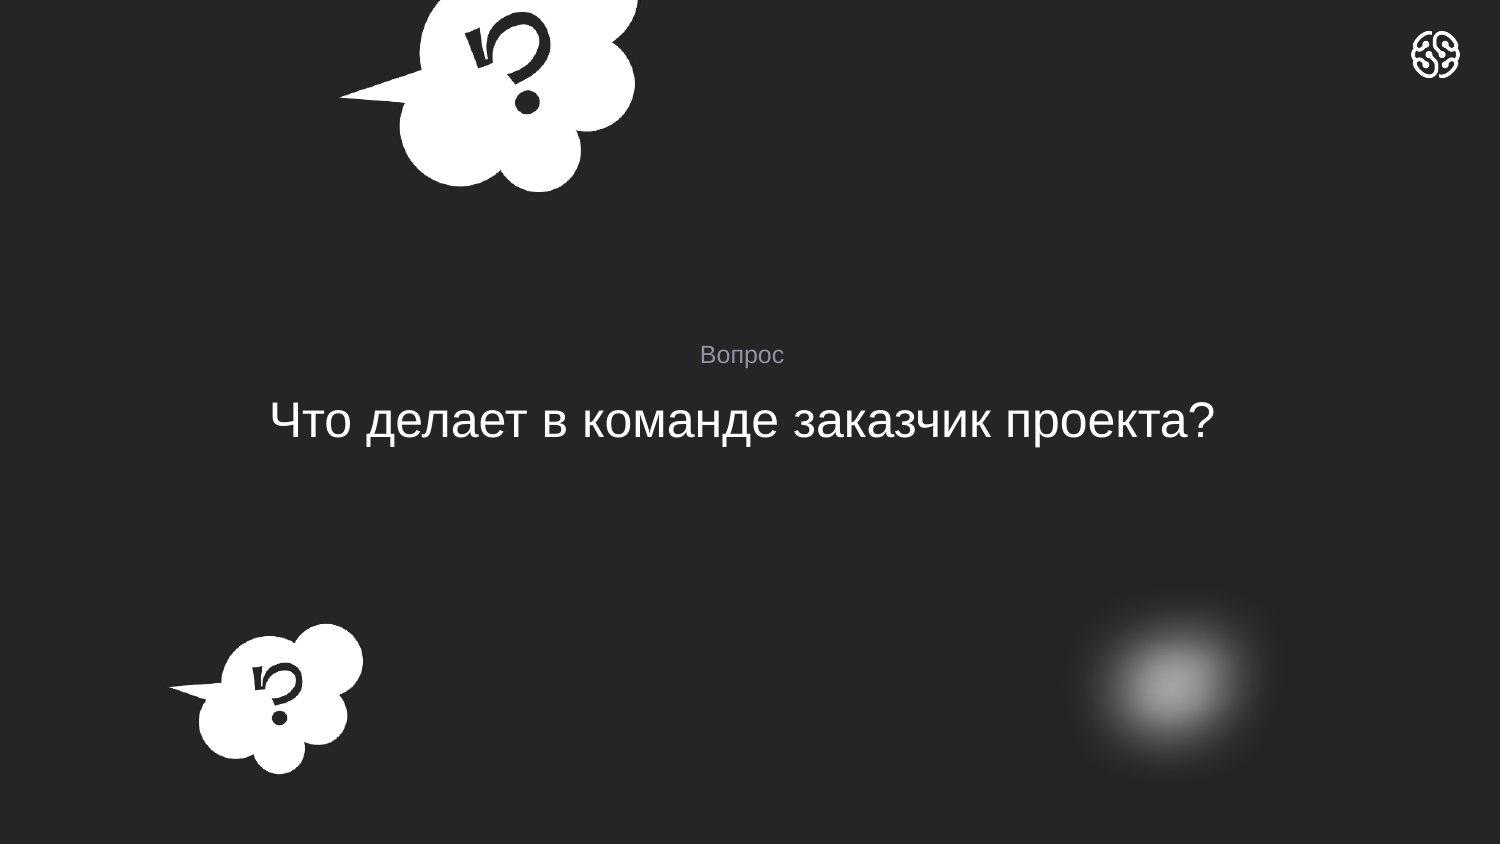

Вопрос
# Что делает в команде заказчик проекта?